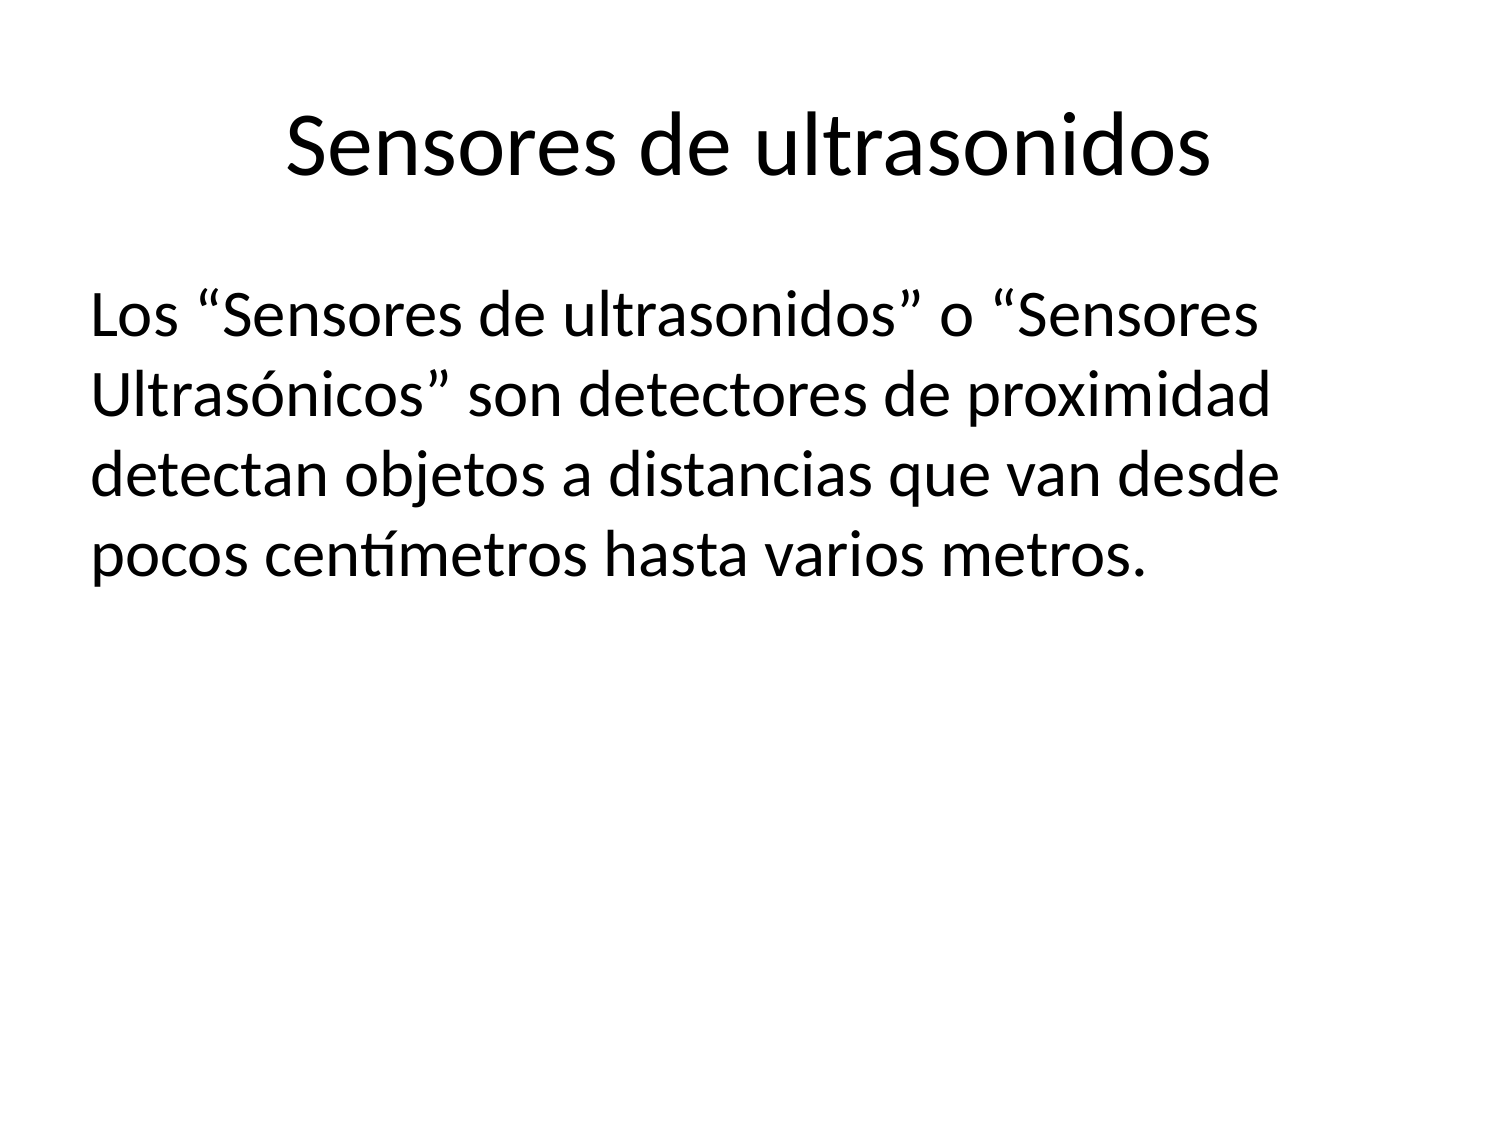

# Sensores de ultrasonidos
Los “Sensores de ultrasonidos” o “Sensores Ultrasónicos” son detectores de proximidad detectan objetos a distancias que van desde pocos centímetros hasta varios metros.